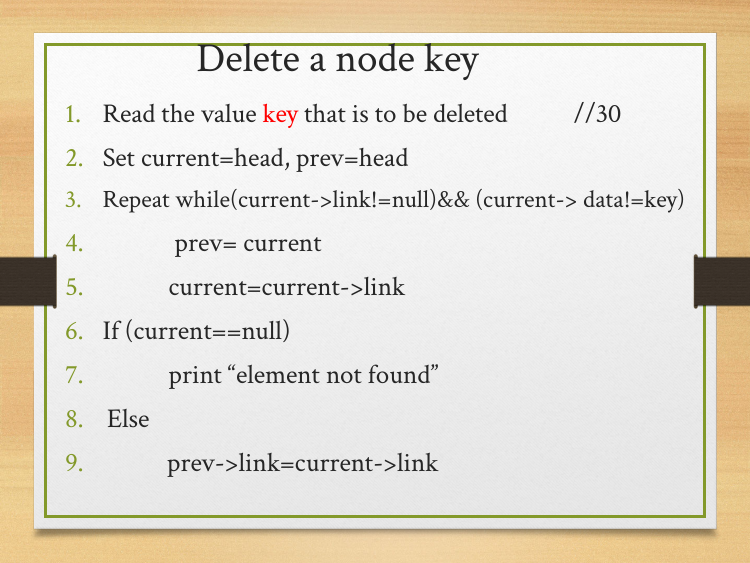

Delete a node key
Read the value key that is to be deleted           //30
Set current=head, prev=head
Repeat while(current->link!=null)&& (current-> data!=key)
            prev= current
           current=current->link
If (current==null)
           print “element not found”
Else
          prev->link=current->link